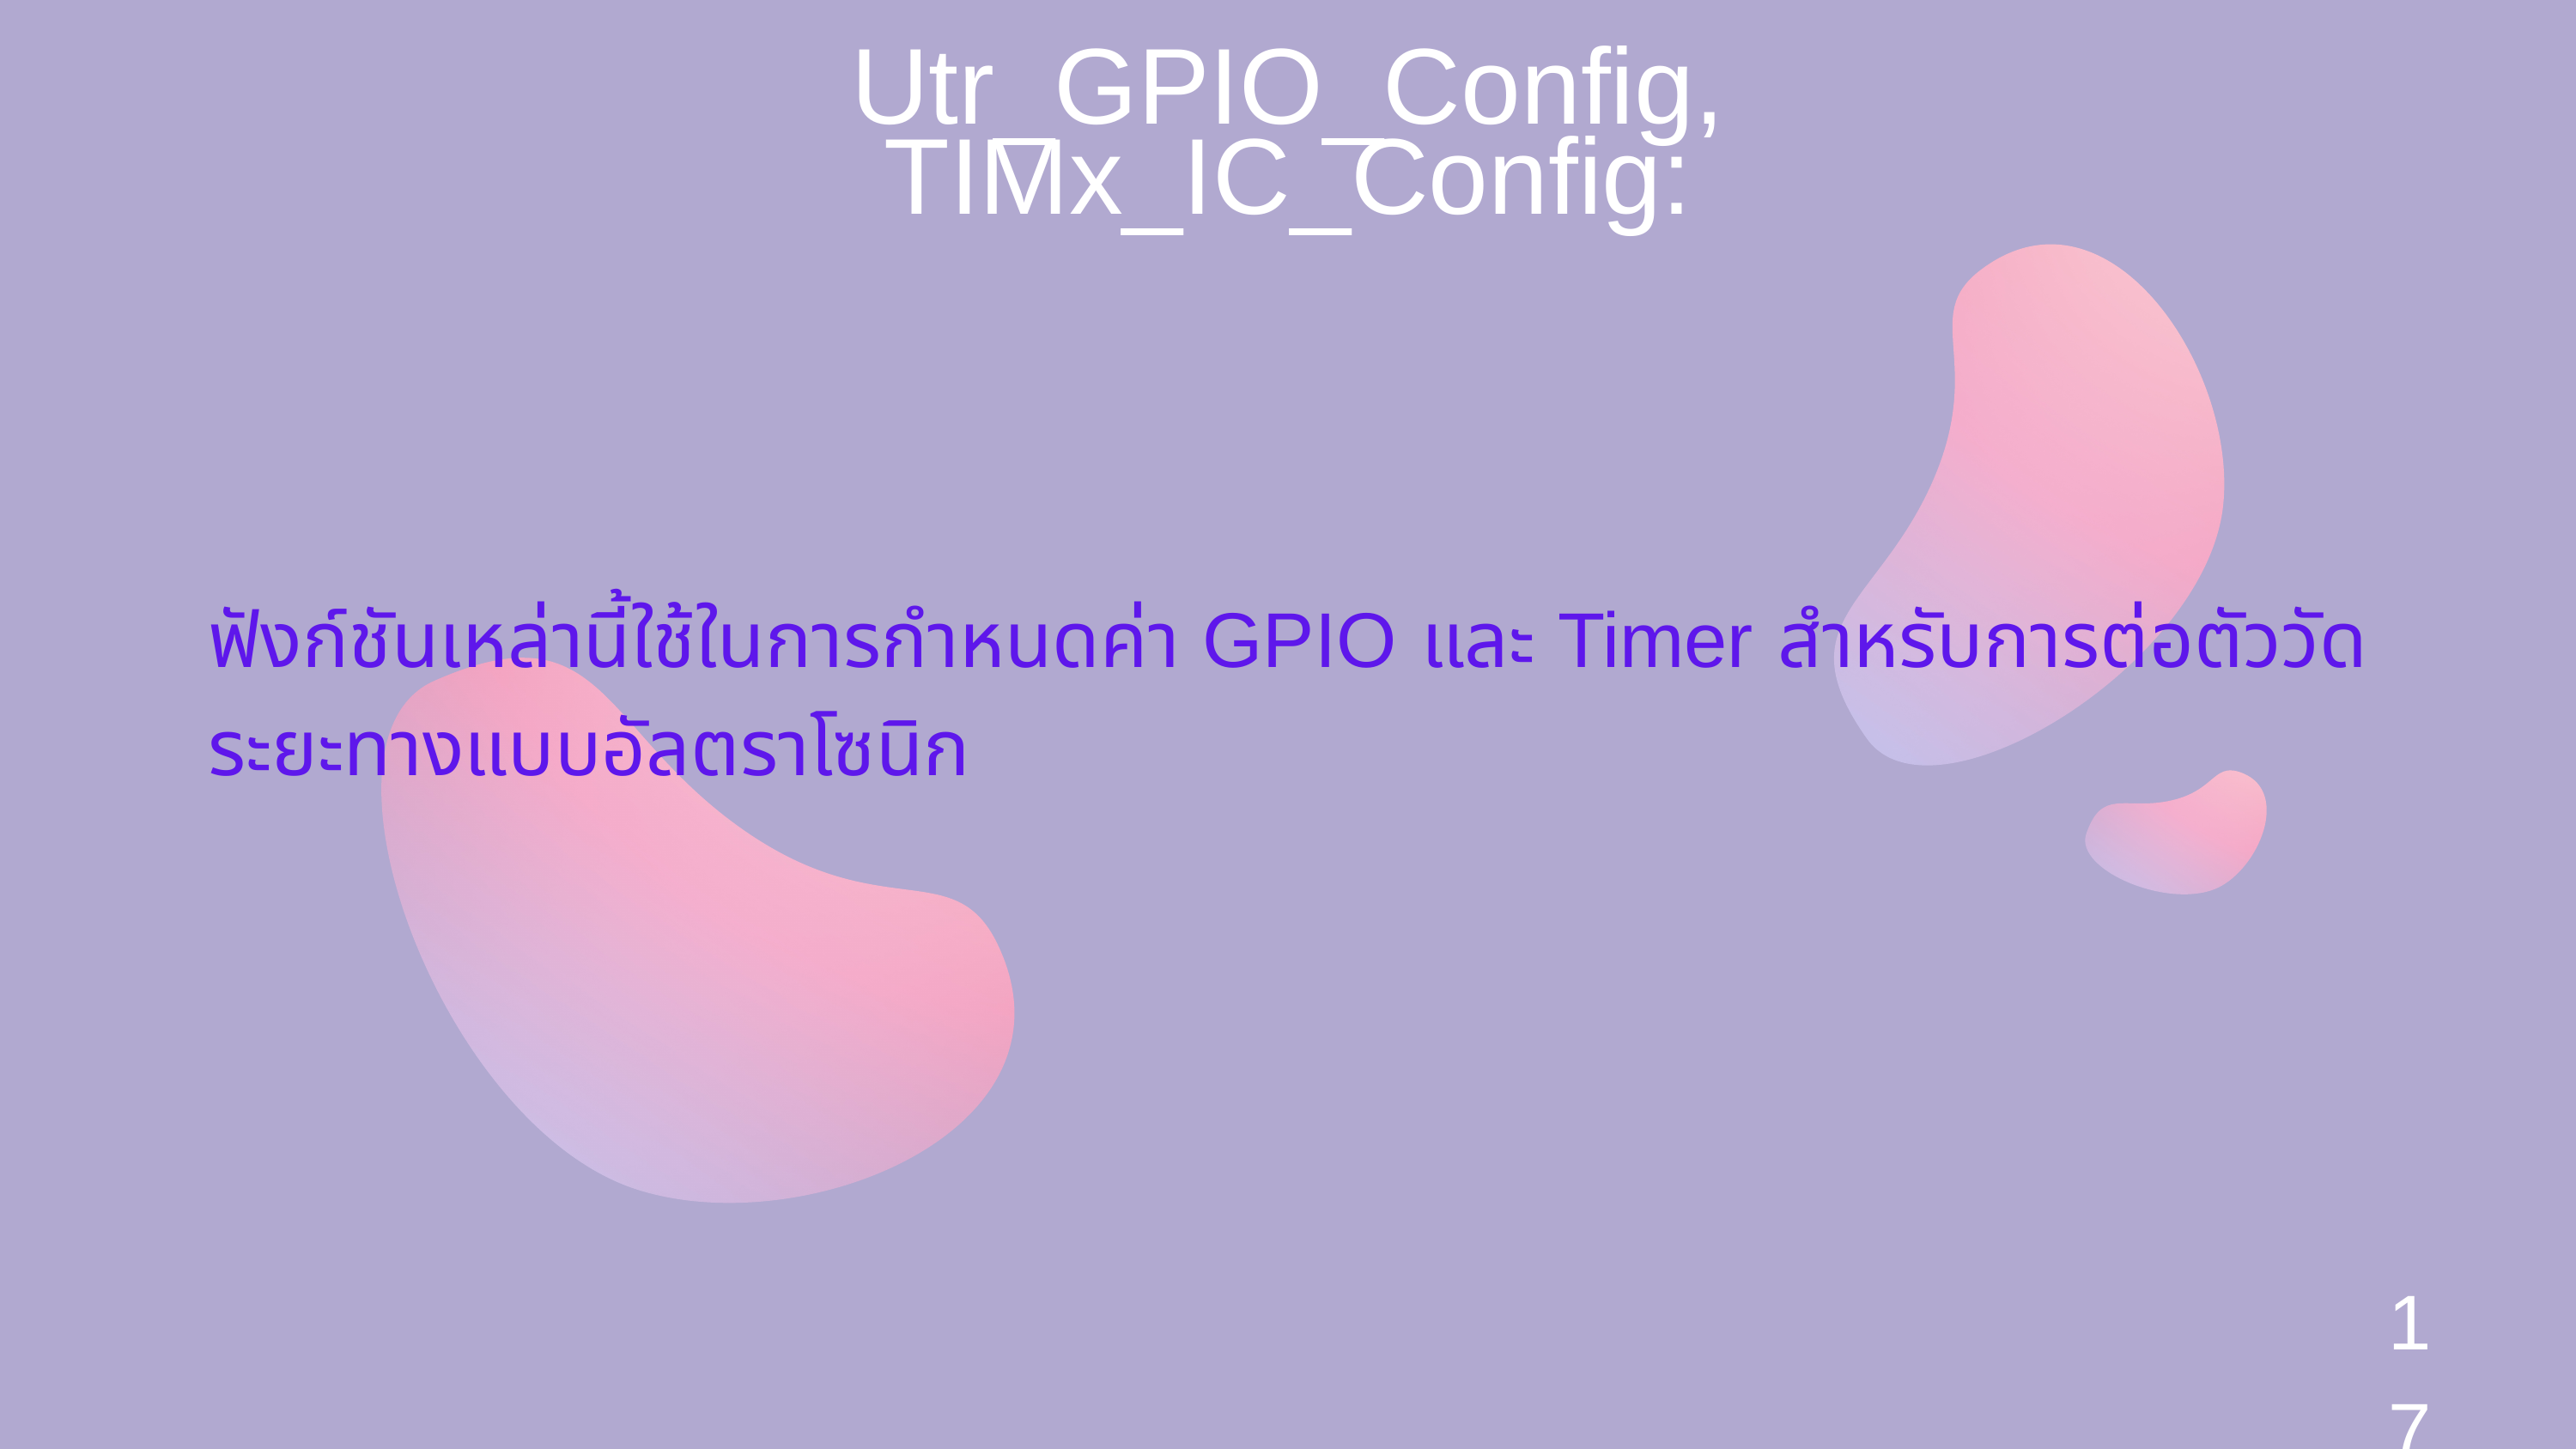

Utr_GPIO_Config, TIMx_IC_Config:

ฟังก์ชันเหล่านี้ใช้ในการกำหนดค่า GPIO และ Timer สำหรับการต่อตัววัดระยะทางแบบอัลตราโซนิก

17